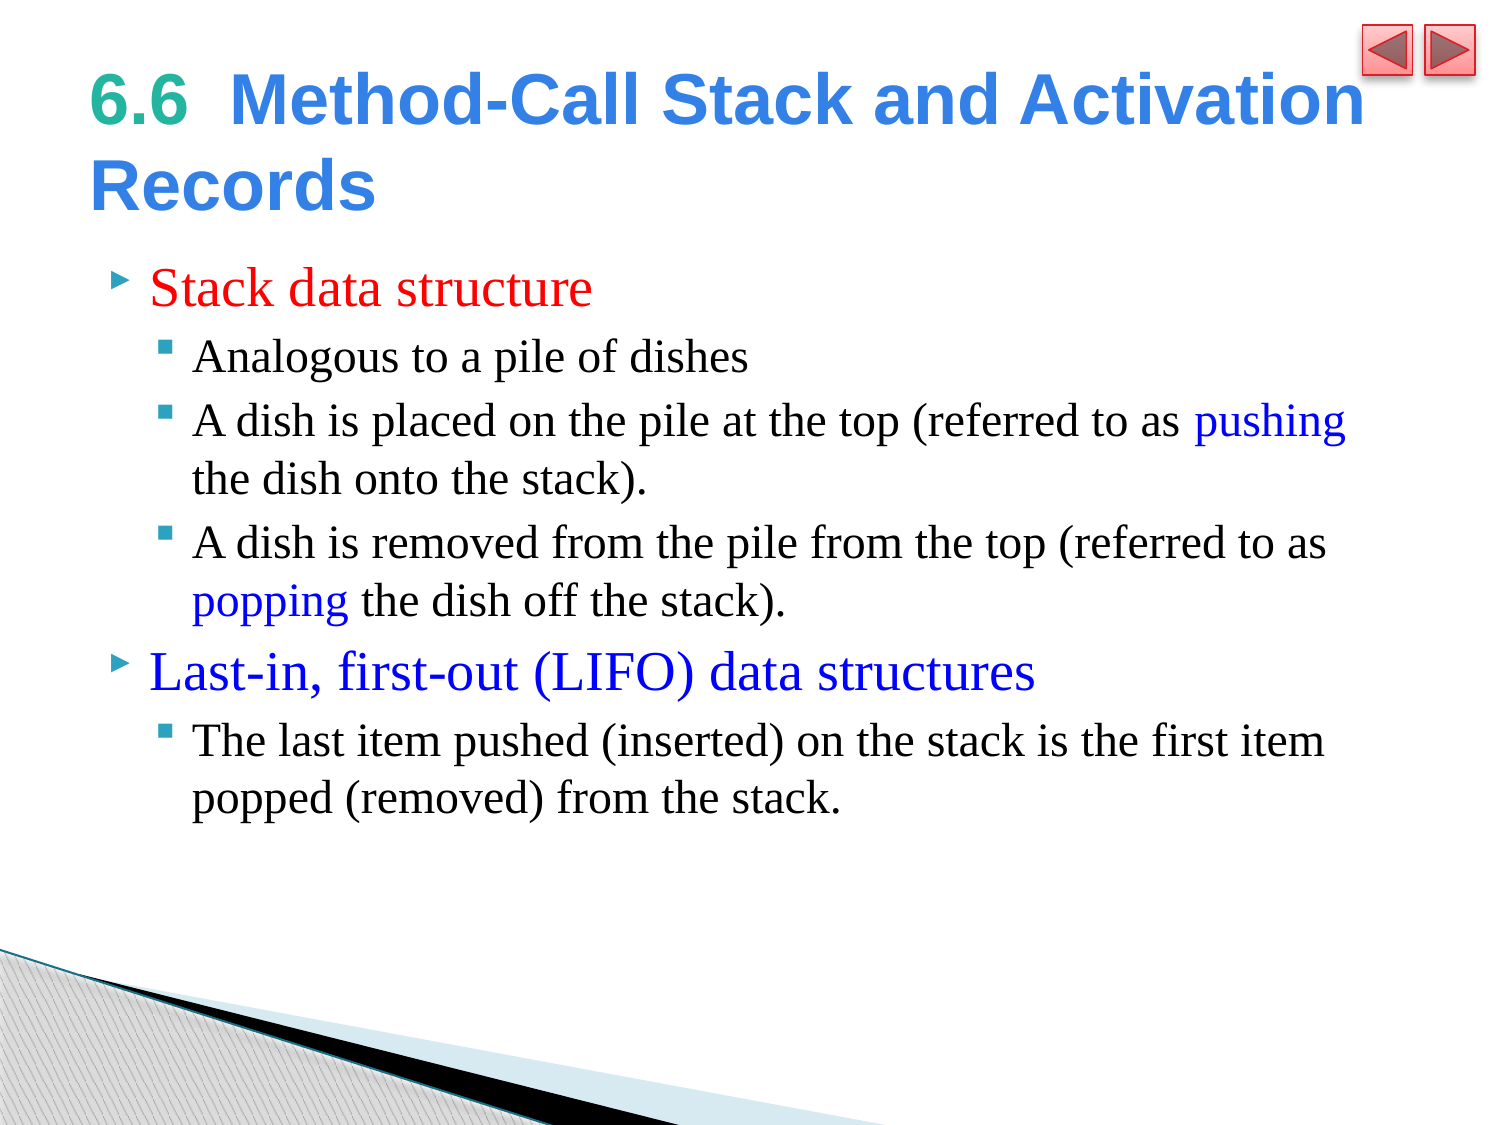

# 6.6  Method-Call Stack and Activation Records
Stack data structure
Analogous to a pile of dishes
A dish is placed on the pile at the top (referred to as pushing the dish onto the stack).
A dish is removed from the pile from the top (referred to as popping the dish off the stack).
Last-in, first-out (LIFO) data structures
The last item pushed (inserted) on the stack is the first item popped (removed) from the stack.